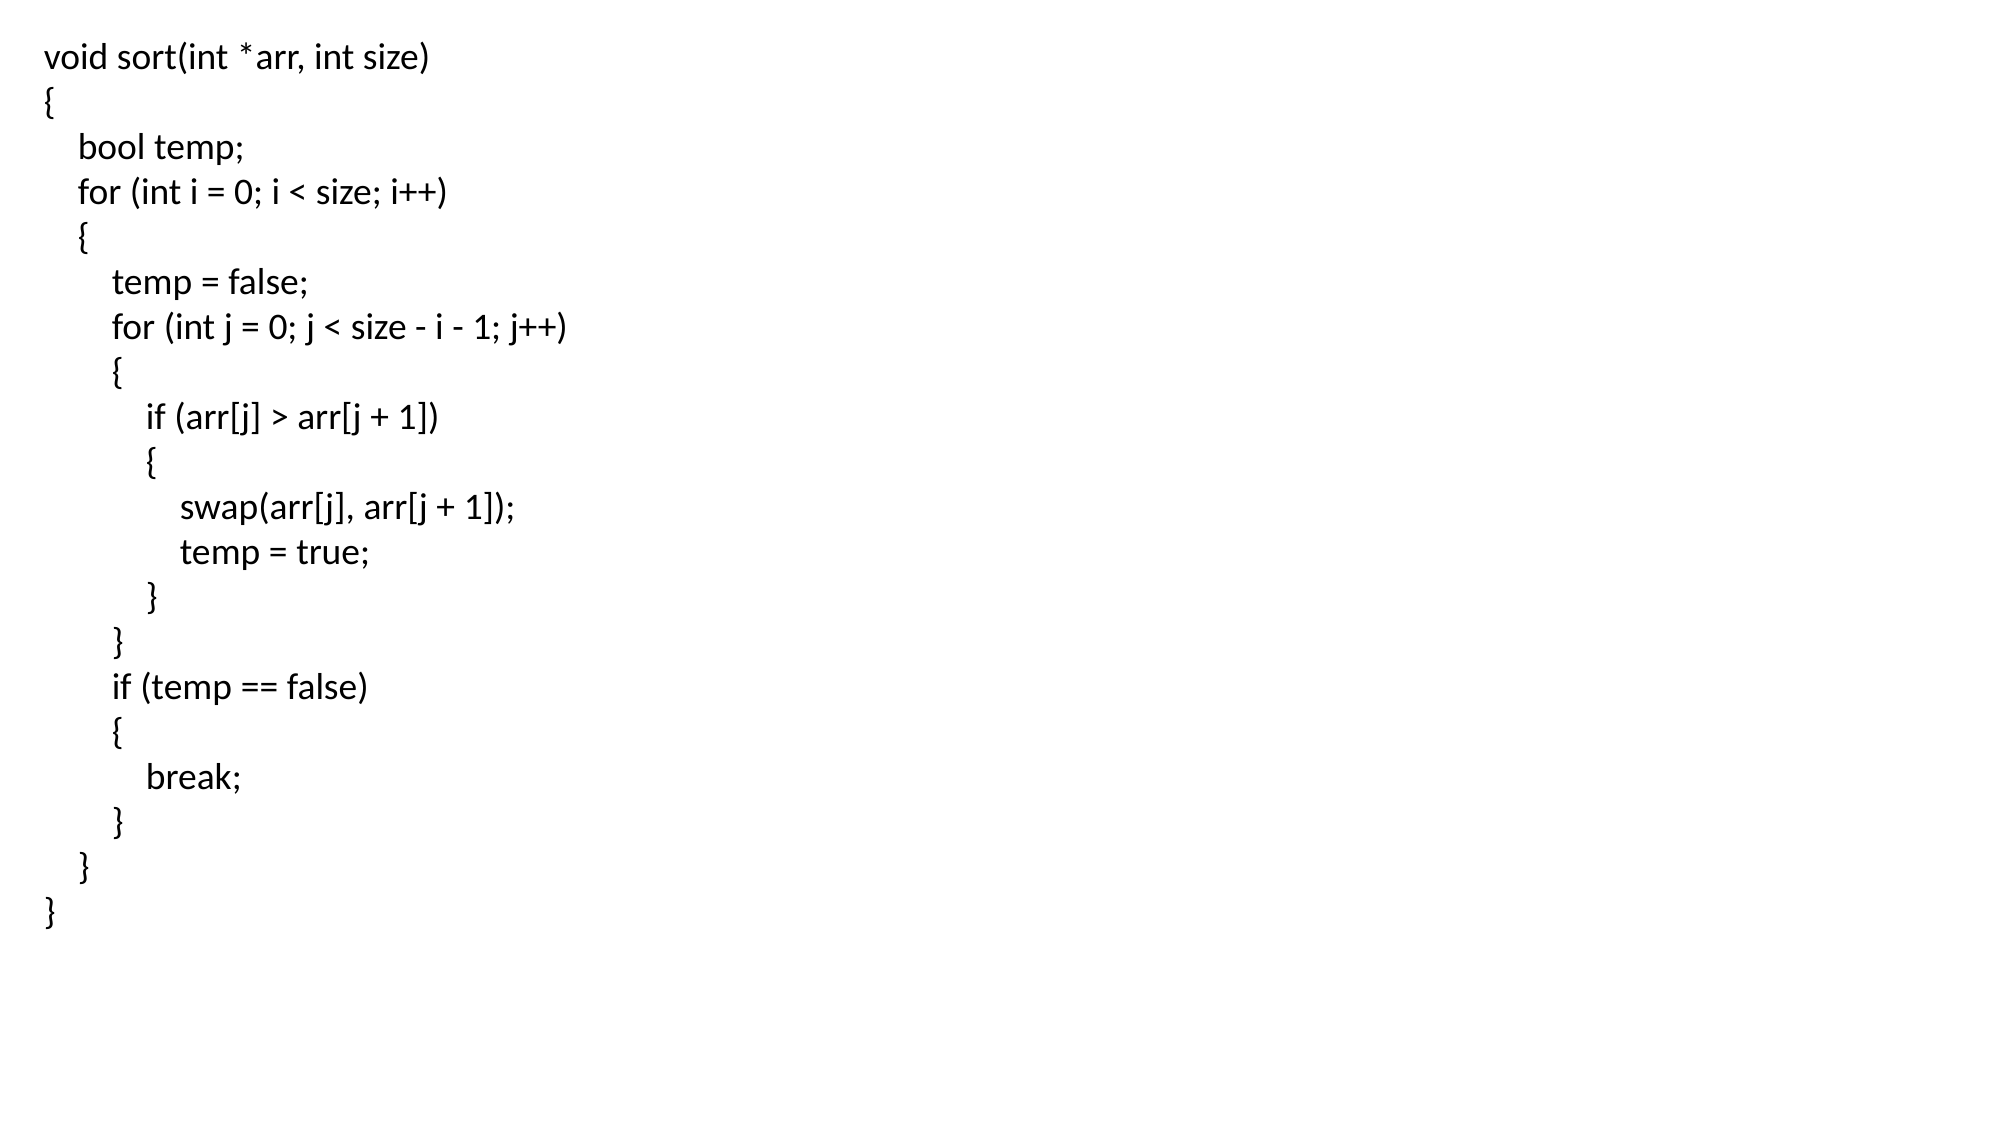

void sort(int *arr, int size)
{
    bool temp;
    for (int i = 0; i < size; i++)
    {
        temp = false;
        for (int j = 0; j < size - i - 1; j++)
        {
            if (arr[j] > arr[j + 1])
            {
                swap(arr[j], arr[j + 1]);
                temp = true;
            }
        }
        if (temp == false)
        {
            break;
        }
    }
}